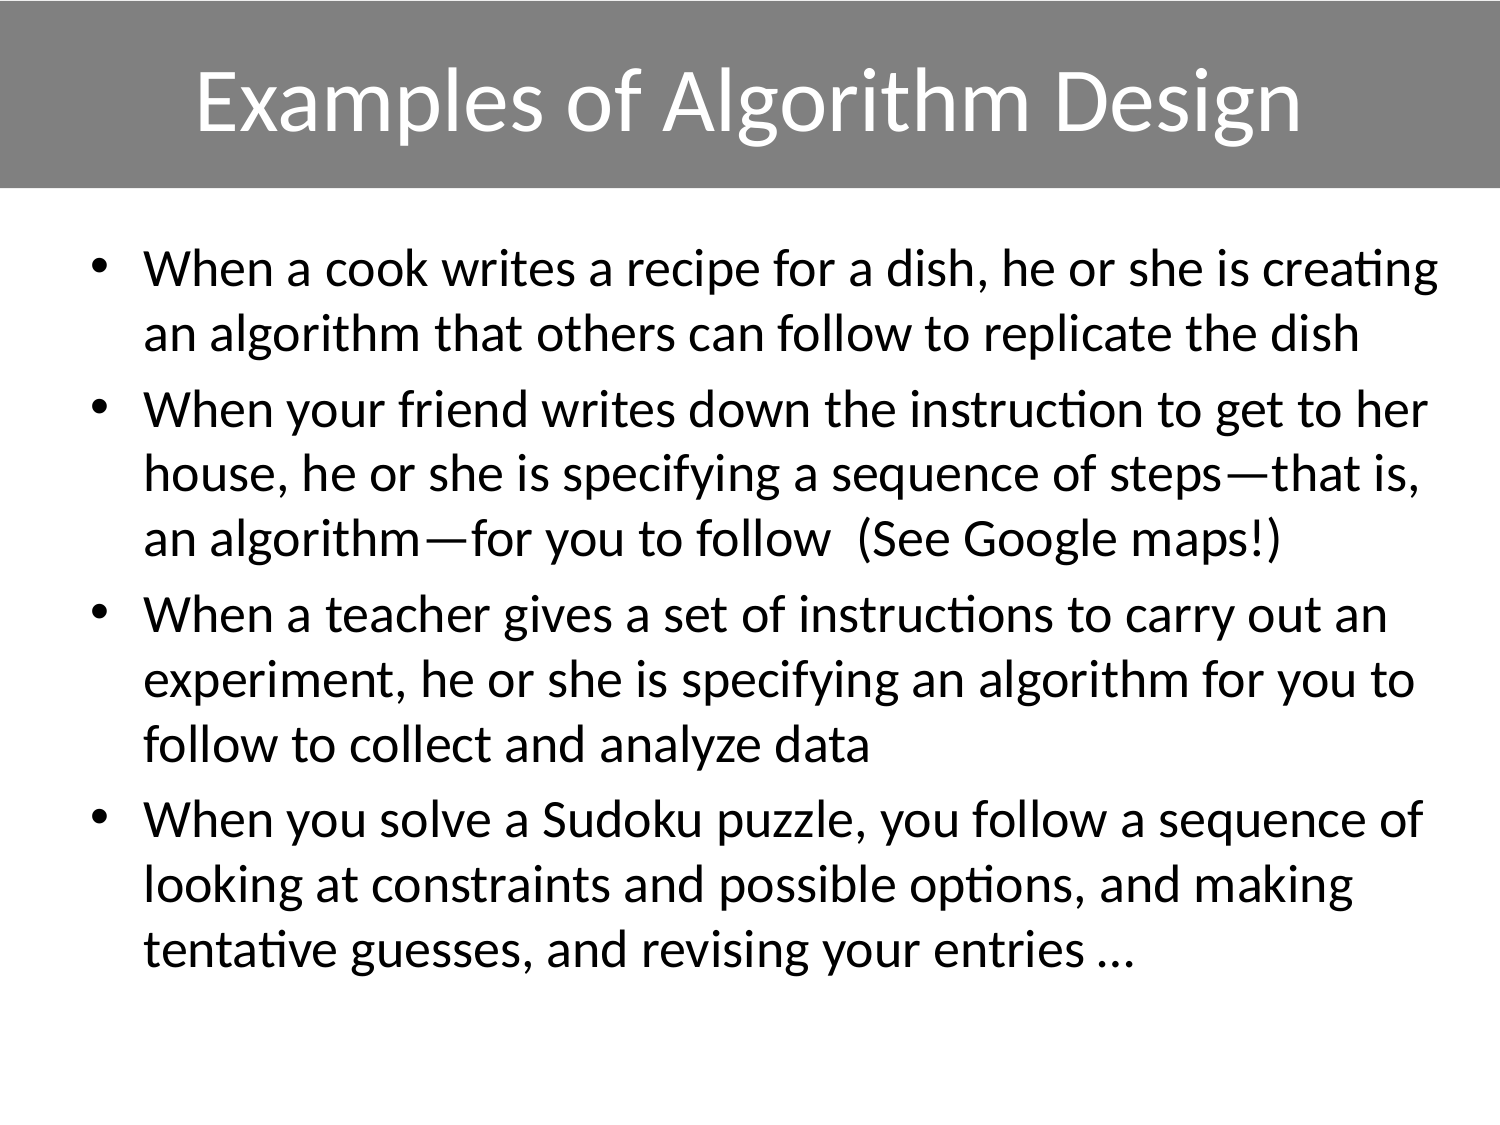

# Examples of Algorithm Design
When a cook writes a recipe for a dish, he or she is creating an algorithm that others can follow to replicate the dish
When your friend writes down the instruction to get to her house, he or she is specifying a sequence of steps—that is, an algorithm—for you to follow  (See Google maps!)
When a teacher gives a set of instructions to carry out an experiment, he or she is specifying an algorithm for you to follow to collect and analyze data
When you solve a Sudoku puzzle, you follow a sequence of looking at constraints and possible options, and making tentative guesses, and revising your entries …